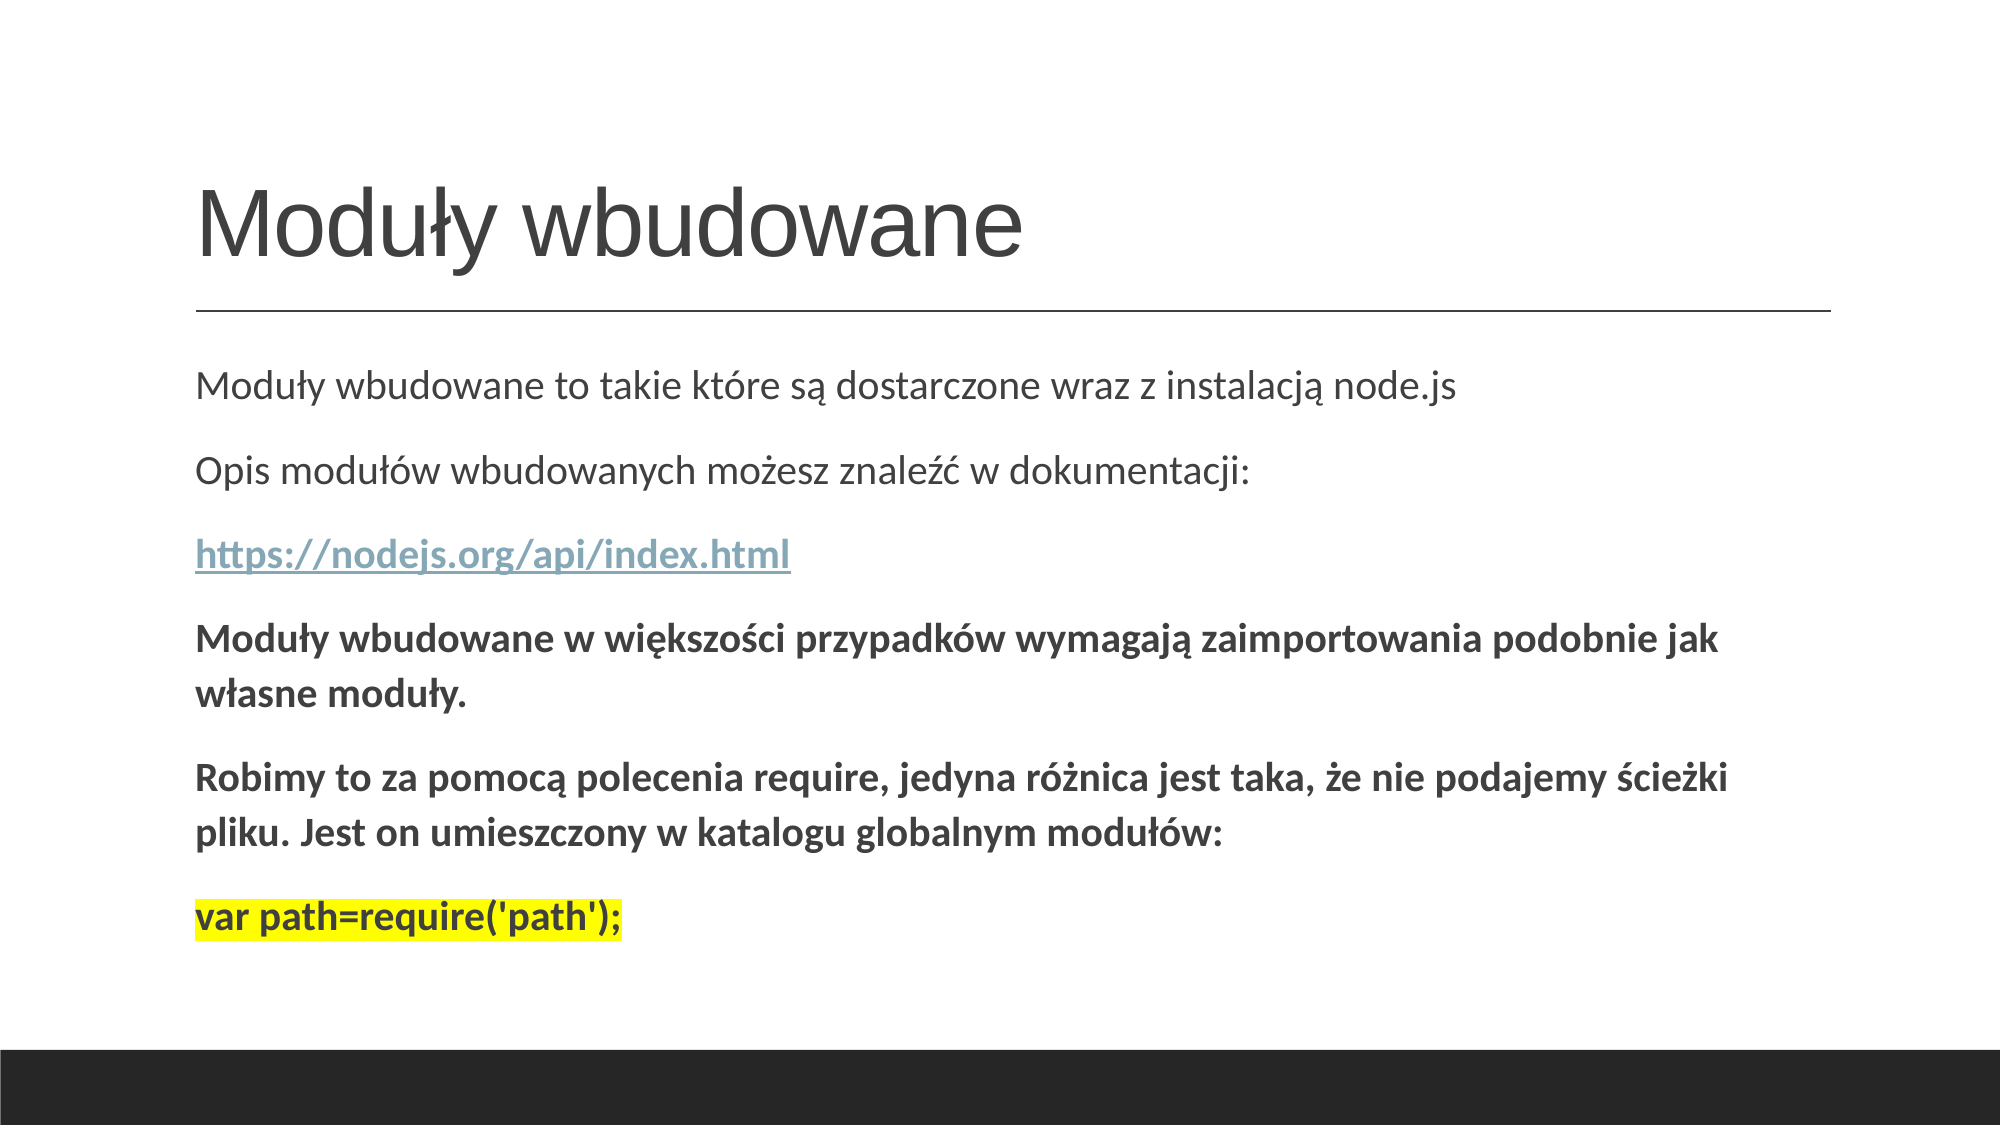

# Moduły wbudowane
Moduły wbudowane to takie które są dostarczone wraz z instalacją node.js
Opis modułów wbudowanych możesz znaleźć w dokumentacji:
https://nodejs.org/api/index.html
Moduły wbudowane w większości przypadków wymagają zaimportowania podobnie jak własne moduły.
Robimy to za pomocą polecenia require, jedyna różnica jest taka, że nie podajemy ścieżki pliku. Jest on umieszczony w katalogu globalnym modułów:
var path=require('path');